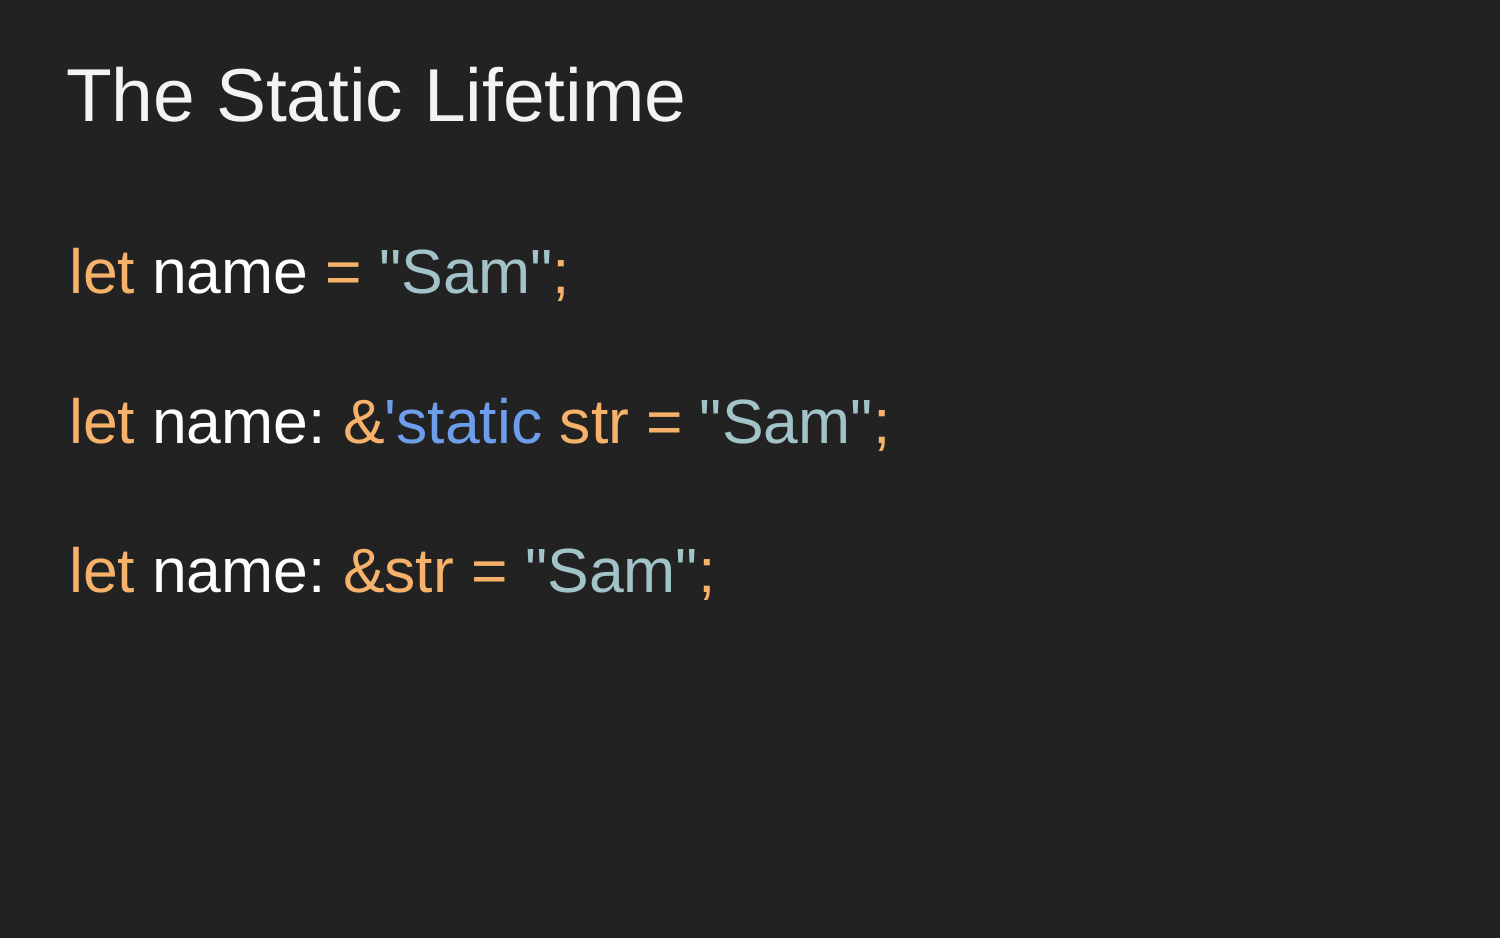

The Static Lifetime
let name = "Sam";
let name: &'static str = "Sam";
let name: &str = "Sam";